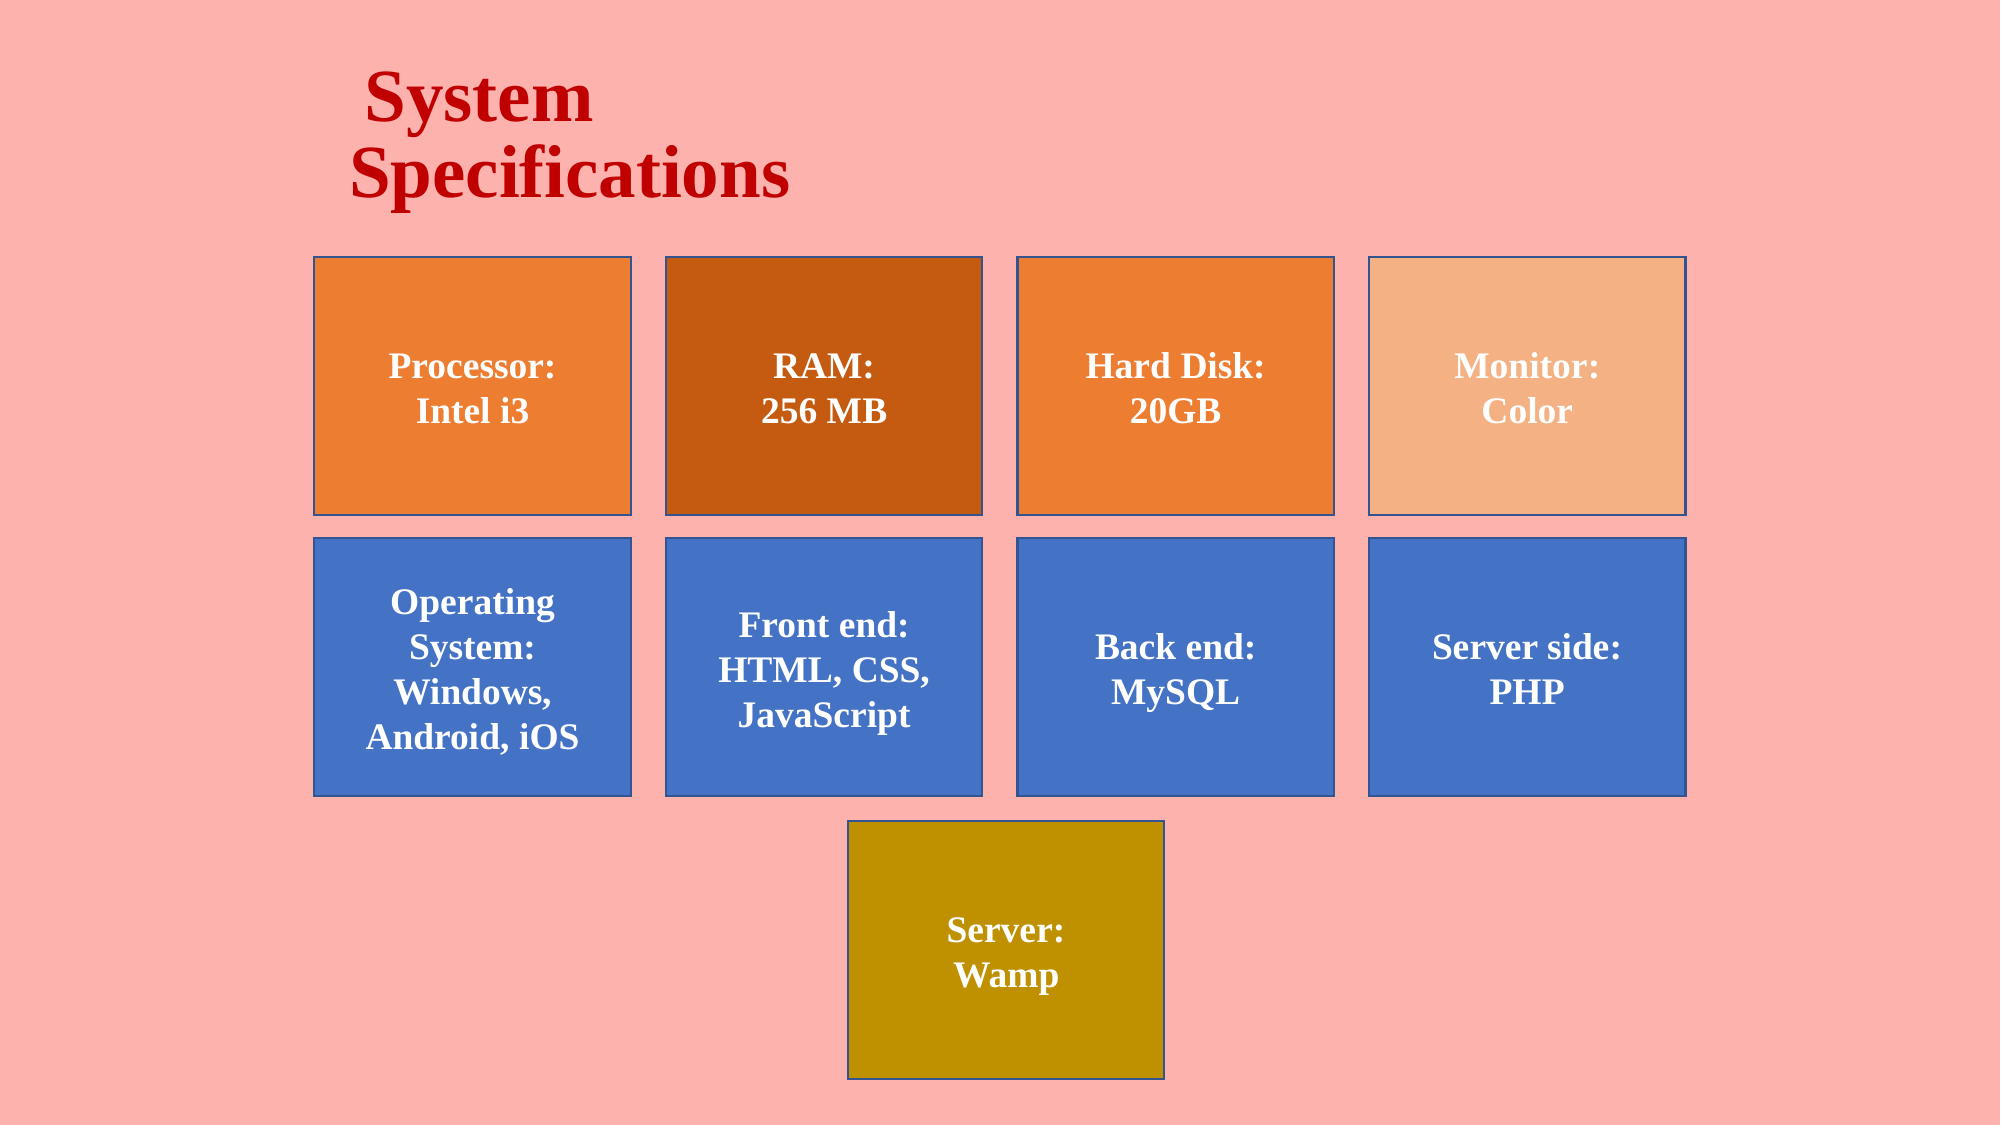

System
Specifications
Processor:
Intel i3
RAM:
256 MB
Hard Disk:
20GB
Monitor:
Color
Operating System:
Windows, Android, iOS
Front end: HTML, CSS, JavaScript
Back end:
MySQL
Server side:
PHP
Server:
Wamp